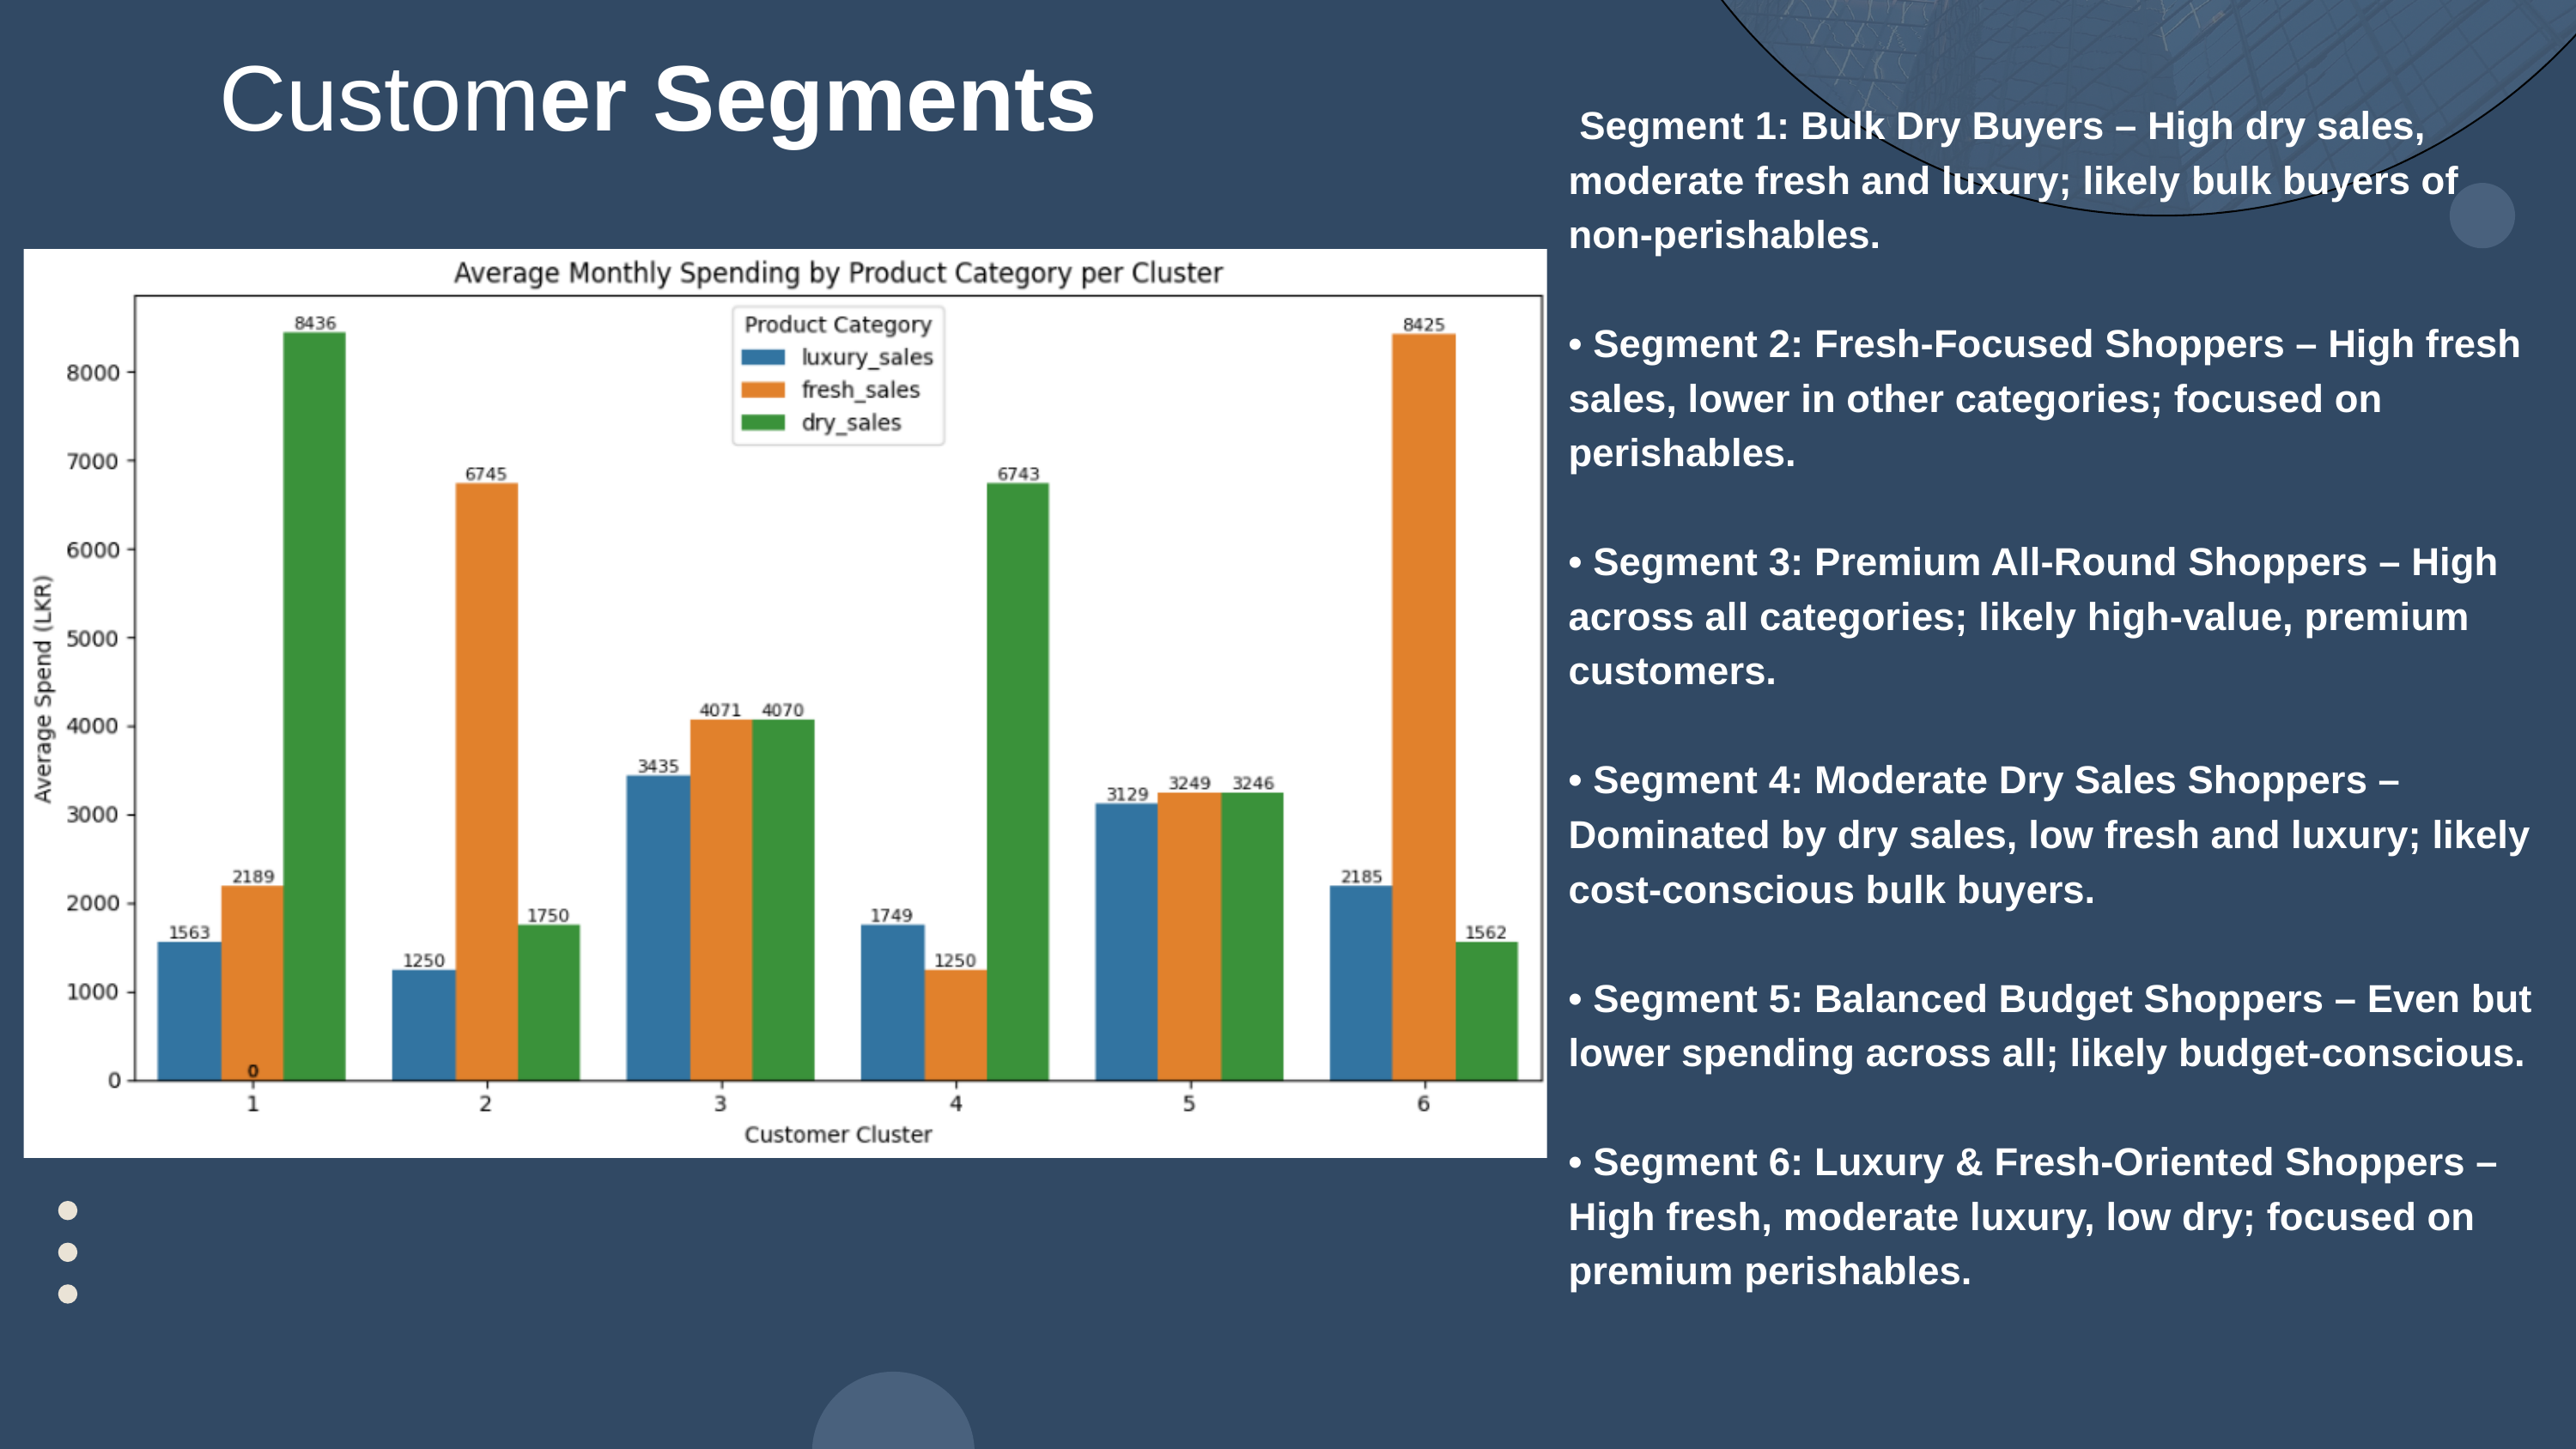

Customer Segments

 Segment 1: Bulk Dry Buyers – High dry sales, moderate fresh and luxury; likely bulk buyers of non-perishables.

• Segment 2: Fresh-Focused Shoppers – High fresh sales, lower in other categories; focused on perishables.

• Segment 3: Premium All-Round Shoppers – High across all categories; likely high-value, premium customers.

• Segment 4: Moderate Dry Sales Shoppers – Dominated by dry sales, low fresh and luxury; likely cost-conscious bulk buyers.

• Segment 5: Balanced Budget Shoppers – Even but lower spending across all; likely budget-conscious.

• Segment 6: Luxury & Fresh-Oriented Shoppers – High fresh, moderate luxury, low dry; focused on premium perishables.